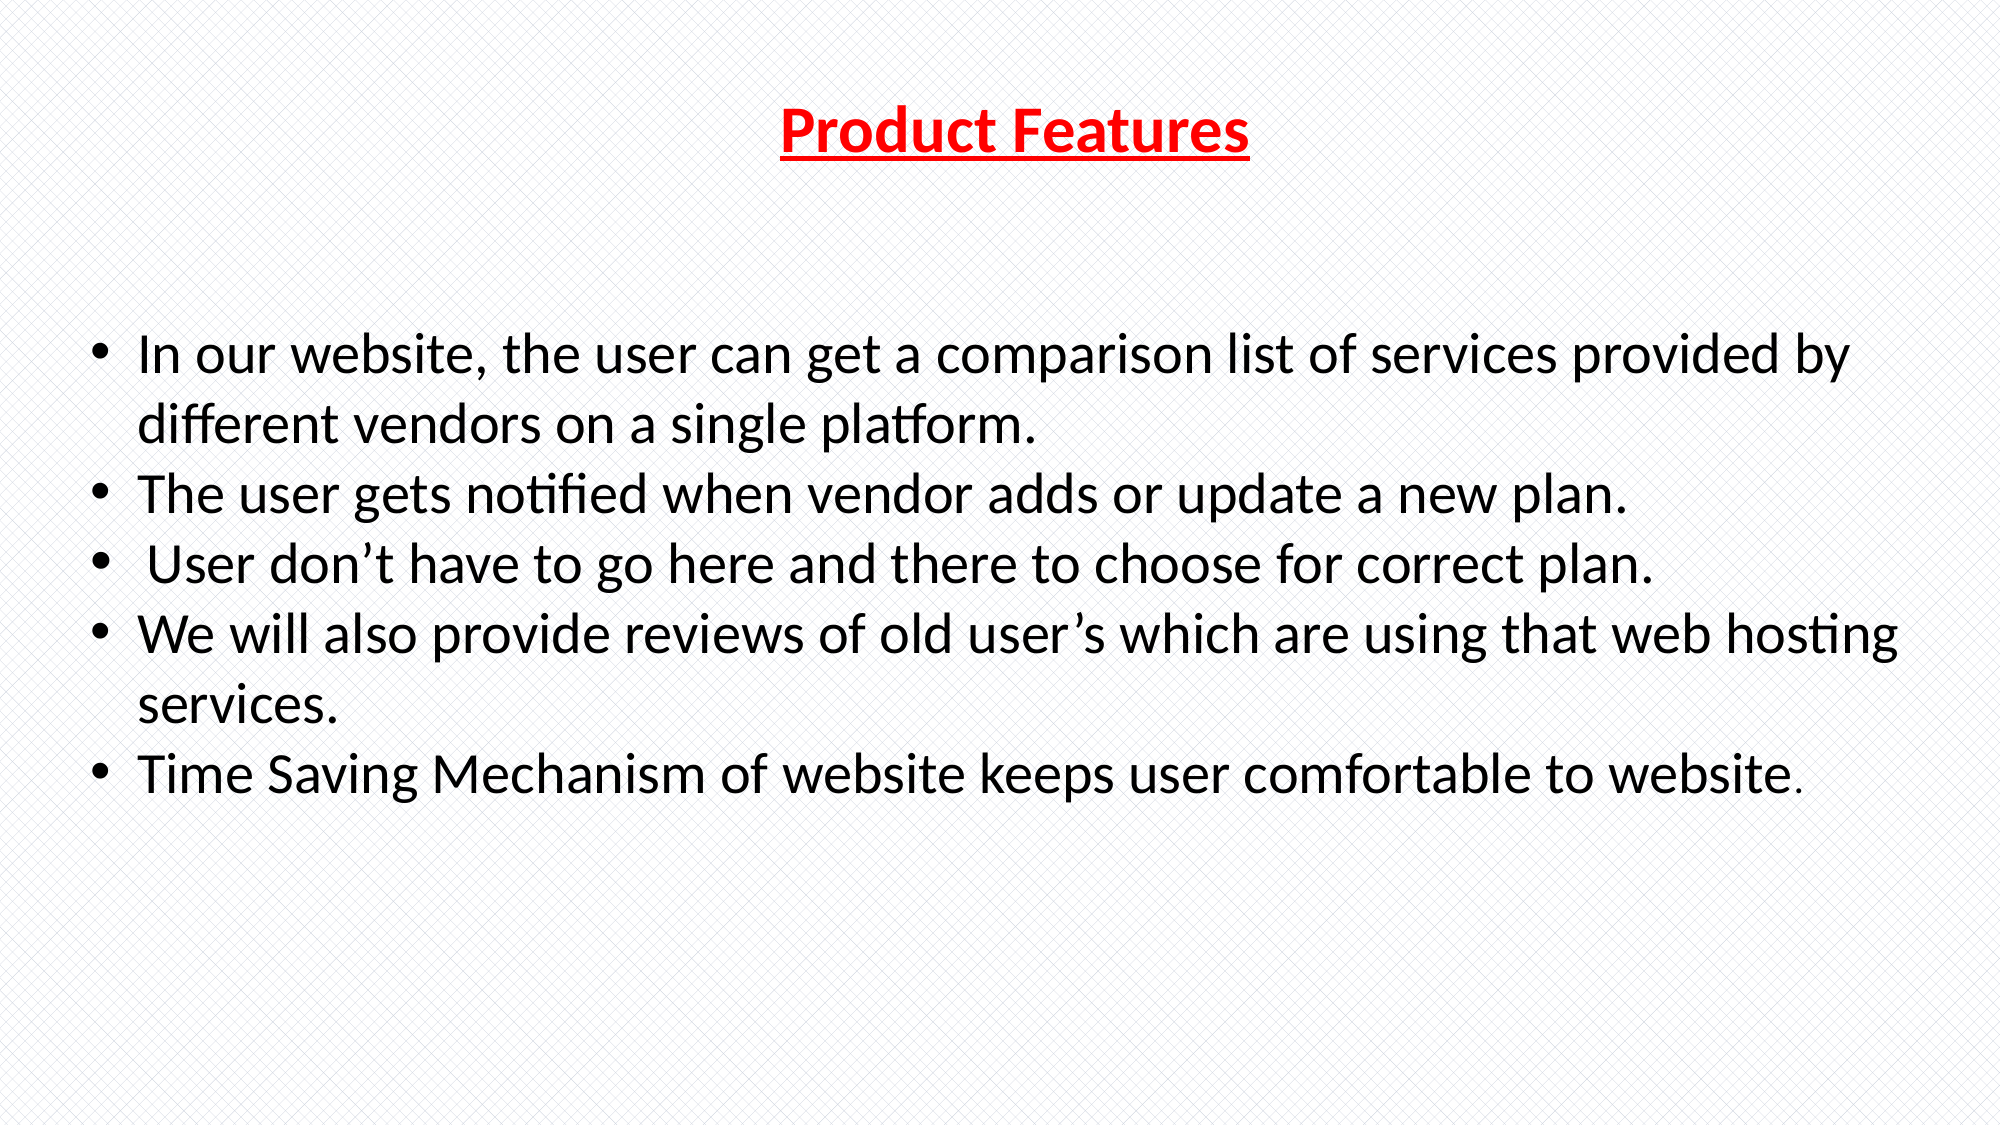

Product Features

In our website, the user can get a comparison list of services provided by different vendors on a single platform.
The user gets notified when vendor adds or update a new plan.
 User don’t have to go here and there to choose for correct plan.
We will also provide reviews of old user’s which are using that web hosting services.
Time Saving Mechanism of website keeps user comfortable to website.